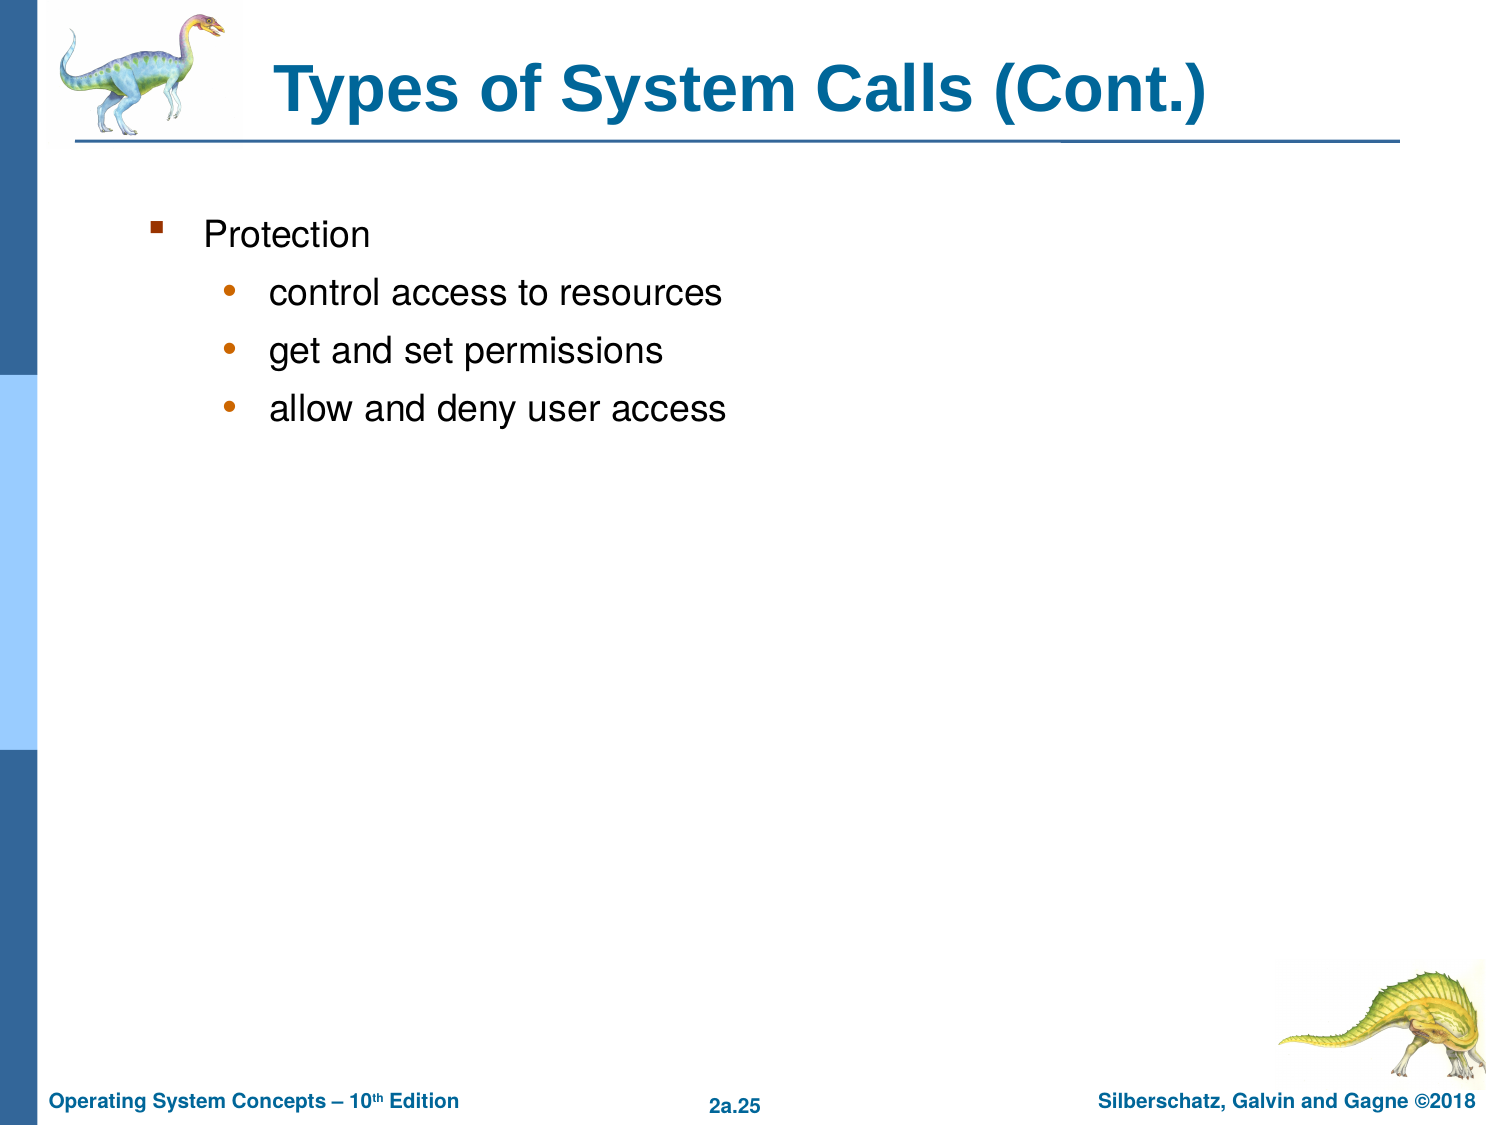

# Types of System Calls (Cont.)
Protection
control access to resources
get and set permissions
allow and deny user access